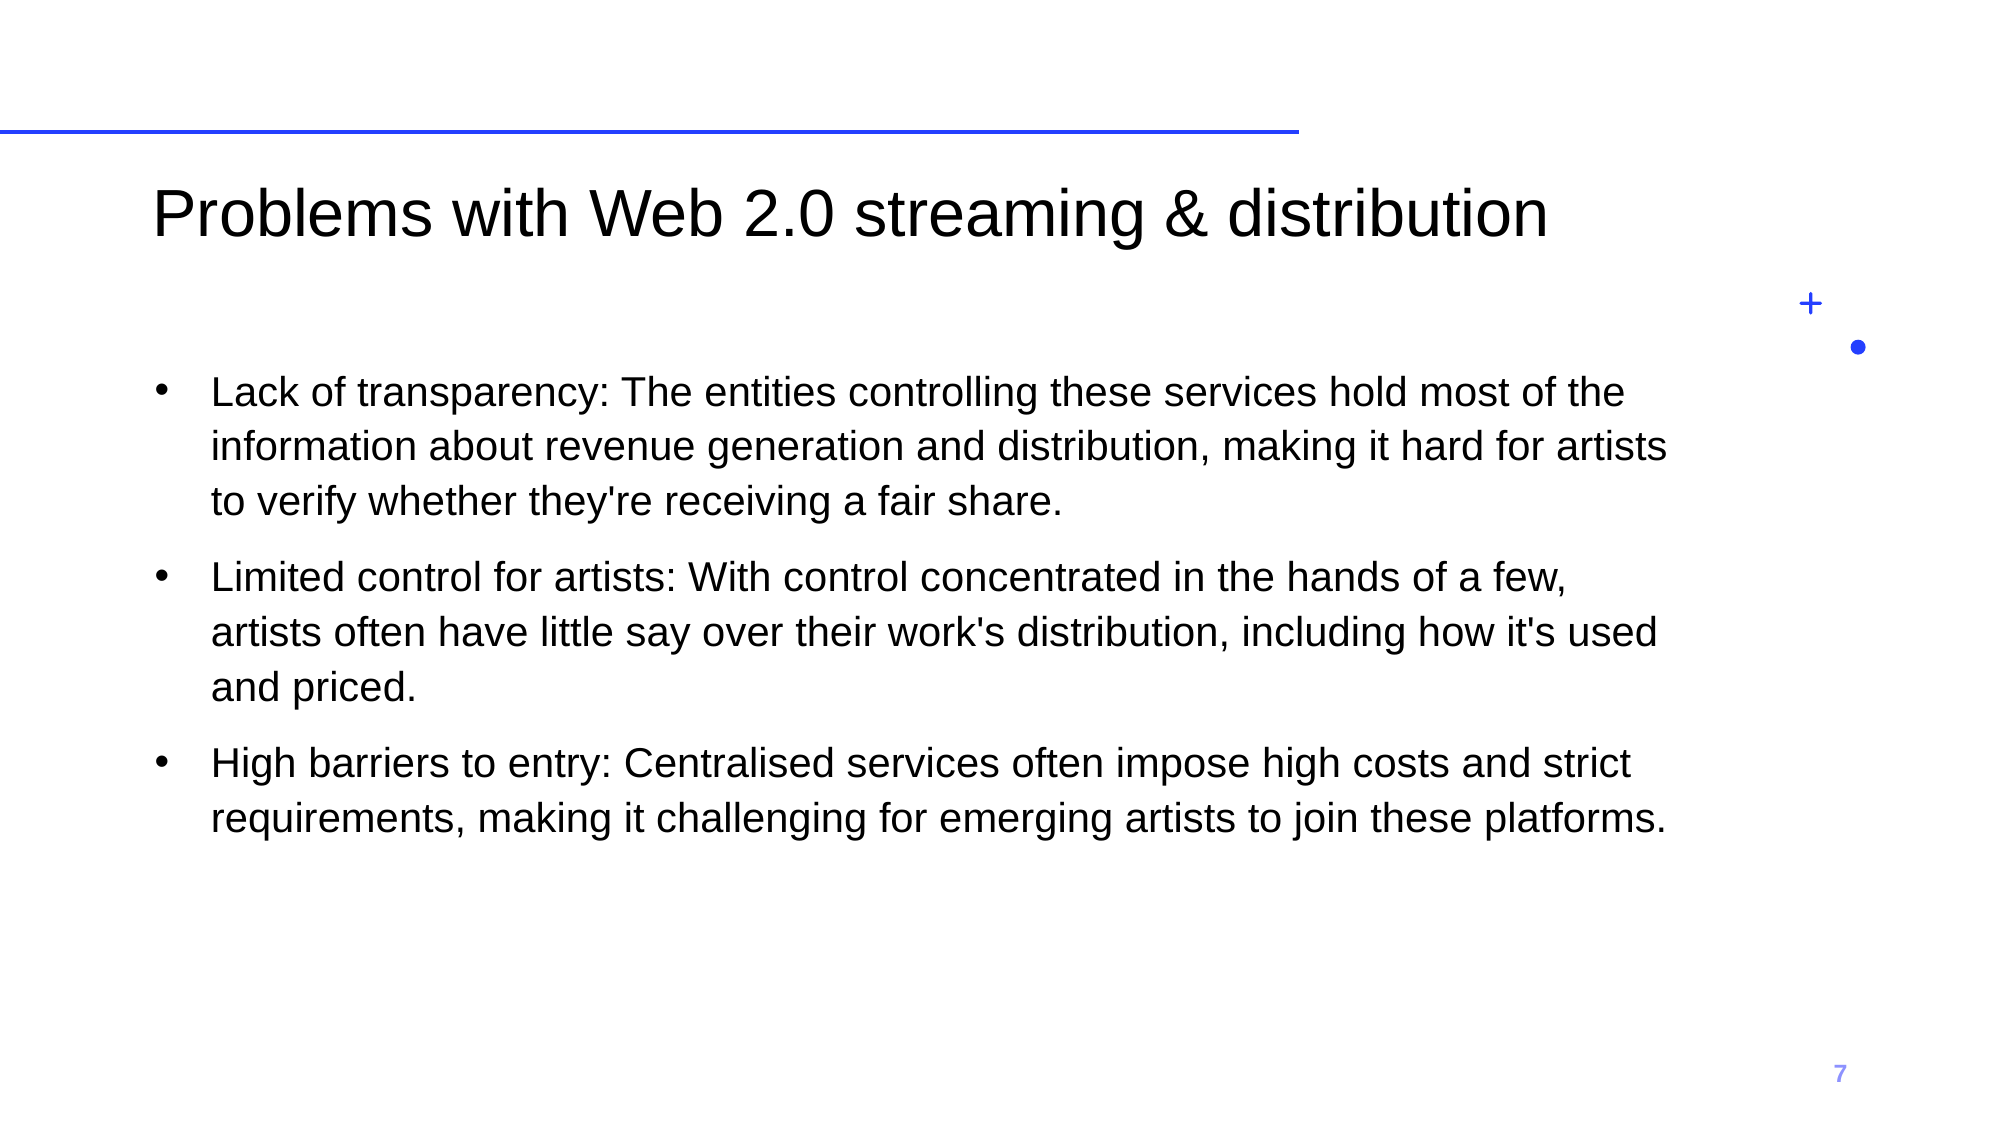

# Problems with Web 2.0 streaming & distribution
Lack of transparency: The entities controlling these services hold most of the information about revenue generation and distribution, making it hard for artists to verify whether they're receiving a fair share.
Limited control for artists: With control concentrated in the hands of a few, artists often have little say over their work's distribution, including how it's used and priced.
High barriers to entry: Centralised services often impose high costs and strict requirements, making it challenging for emerging artists to join these platforms.

7